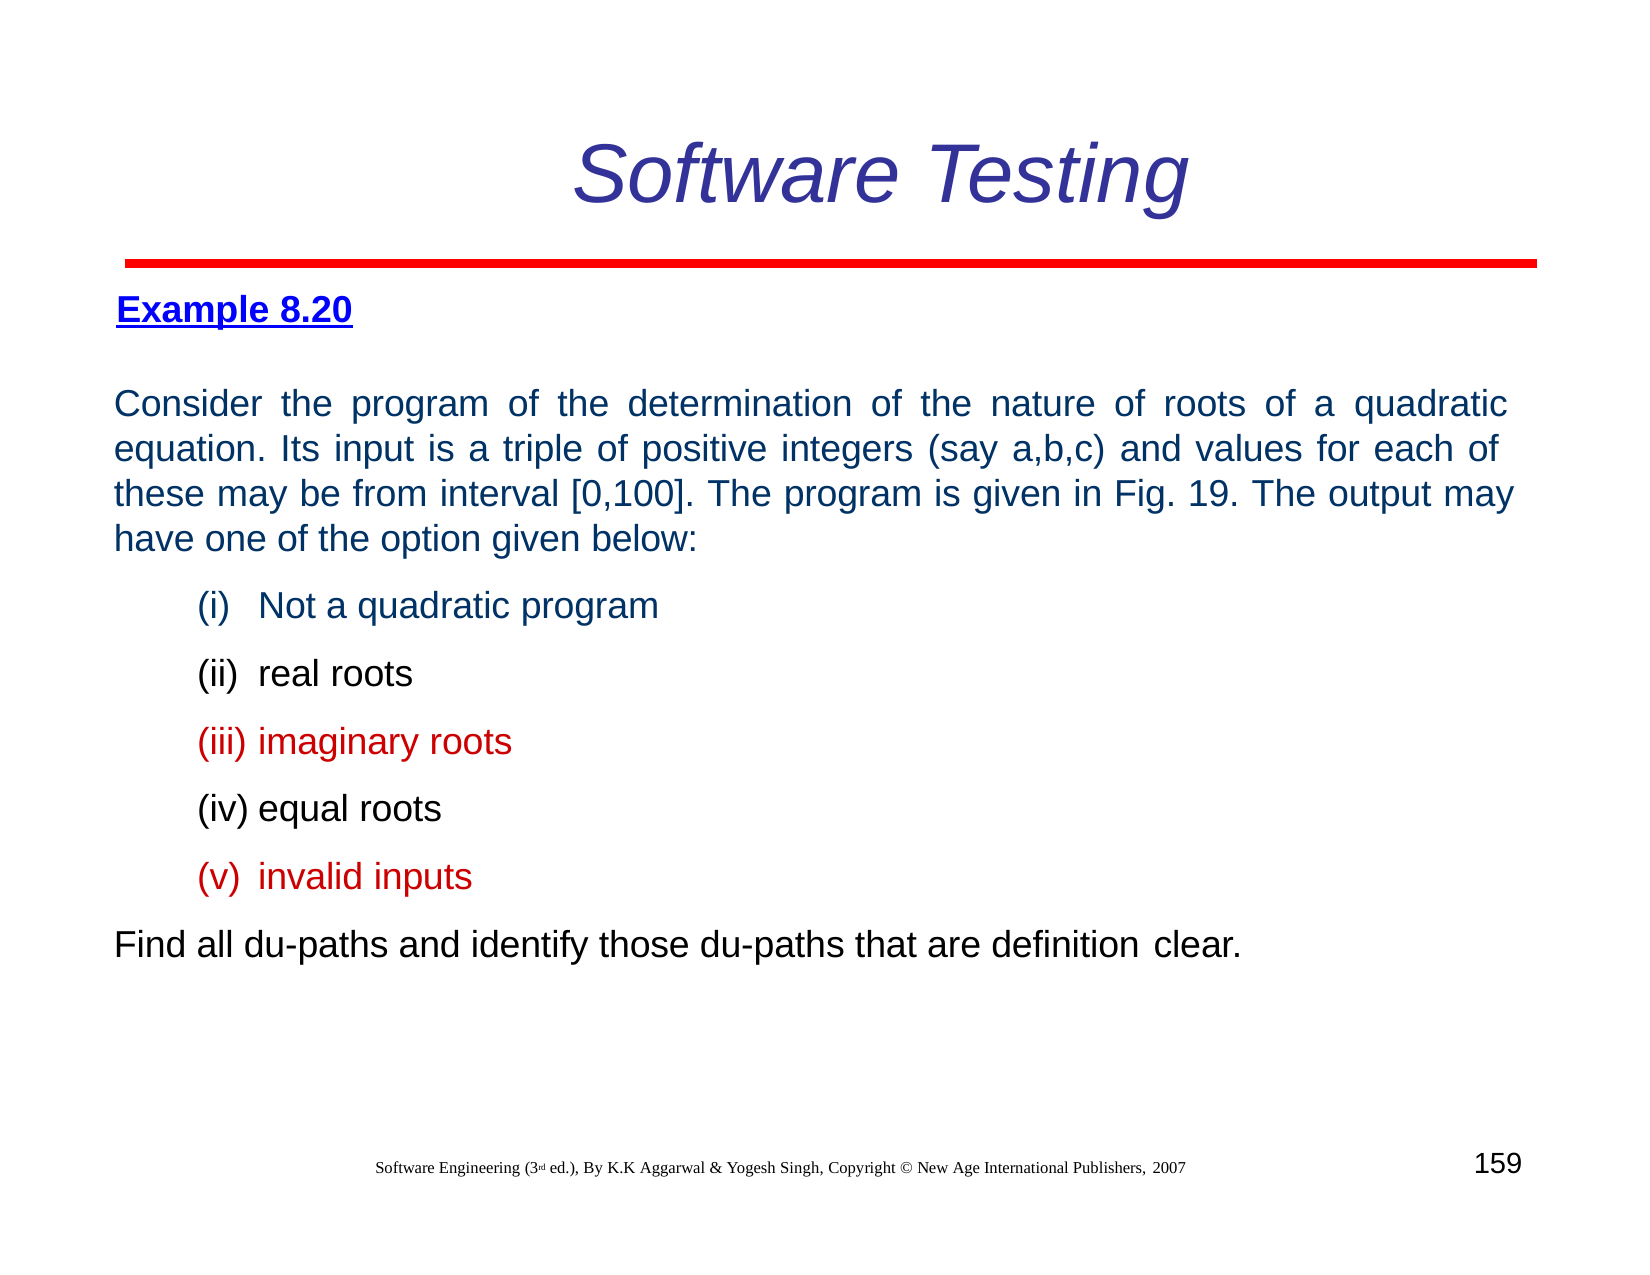

# Software Testing

Example 8.20

Consider the program of the determination of the nature of roots of a quadratic  equation. Its input is a triple of positive integers (say a,b,c) and values for each of   these may be from interval [0,100]. The program is given in Fig. 19. The output may  have one of the option given below:
Not a quadratic program
real roots
imaginary roots
equal roots
invalid inputs
Find all du-paths and identify those du-paths that are definition clear.
159
Software Engineering (3rd  ed.), By K.K Aggarwal & Yogesh Singh, Copyright © New Age International Publishers, 2007